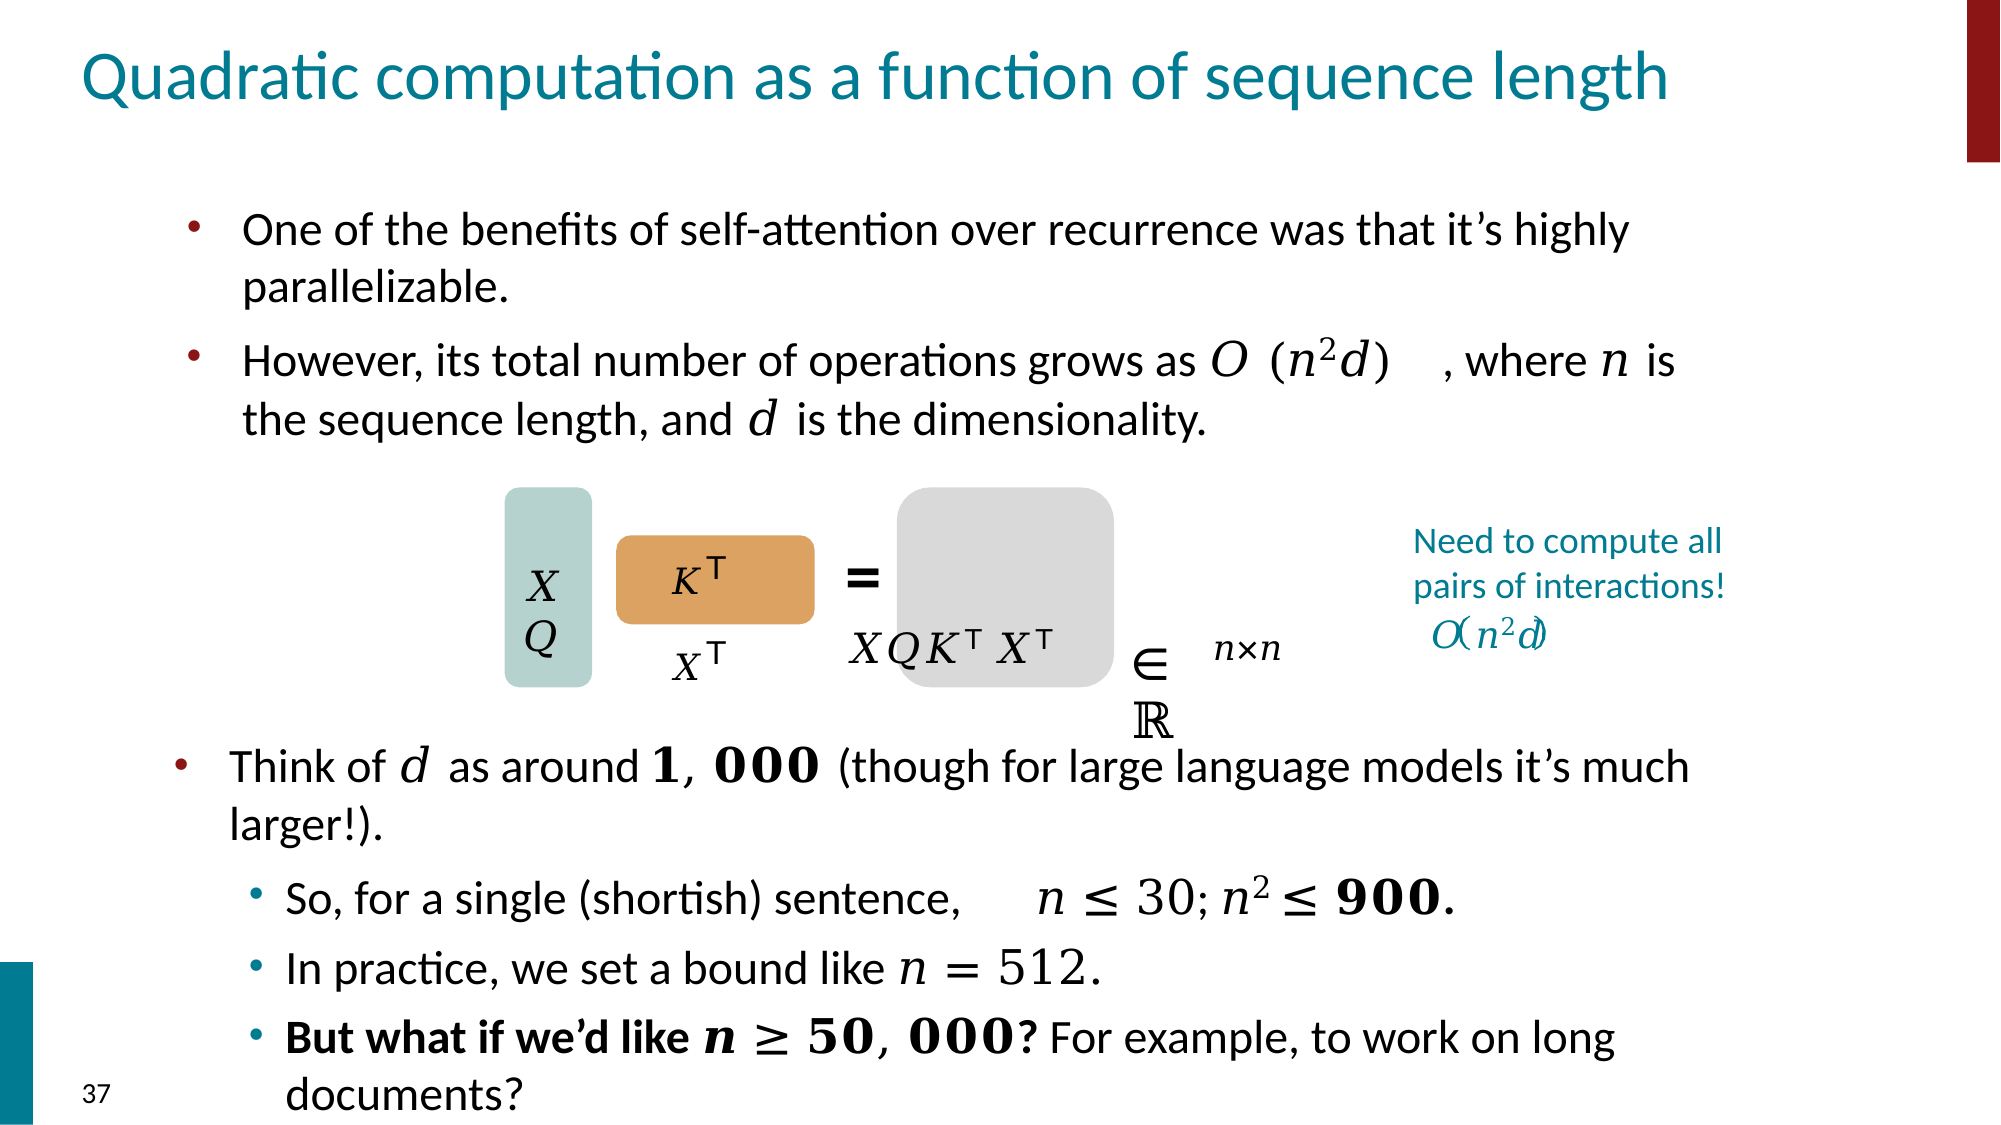

# Quadratic computation as a function of sequence length
One of the benefits of self-attention over recurrence was that it’s highly
parallelizable.
However, its total number of operations grows as 𝑂 (𝑛2𝑑)	, where 𝑛 is the sequence length, and 𝑑 is the dimensionality.

𝐾𝖳 𝑋𝖳
Need to compute all pairs of interactions!
𝑂 𝑛2𝑑
=	𝑋𝑄𝐾𝖳 𝑋𝖳

𝑋𝑄

𝑛×𝑛
∈ ℝ
Think of 𝑑 as around 𝟏, 𝟎𝟎𝟎 (though for large language models it’s much larger!).
So, for a single (shortish) sentence,	𝑛 ≤ 30; 𝑛2 ≤ 𝟗𝟎𝟎.
In practice, we set a bound like 𝑛 = 512.
But what if we’d like 𝒏 ≥ 𝟓𝟎, 𝟎𝟎𝟎? For example, to work on long documents?
37